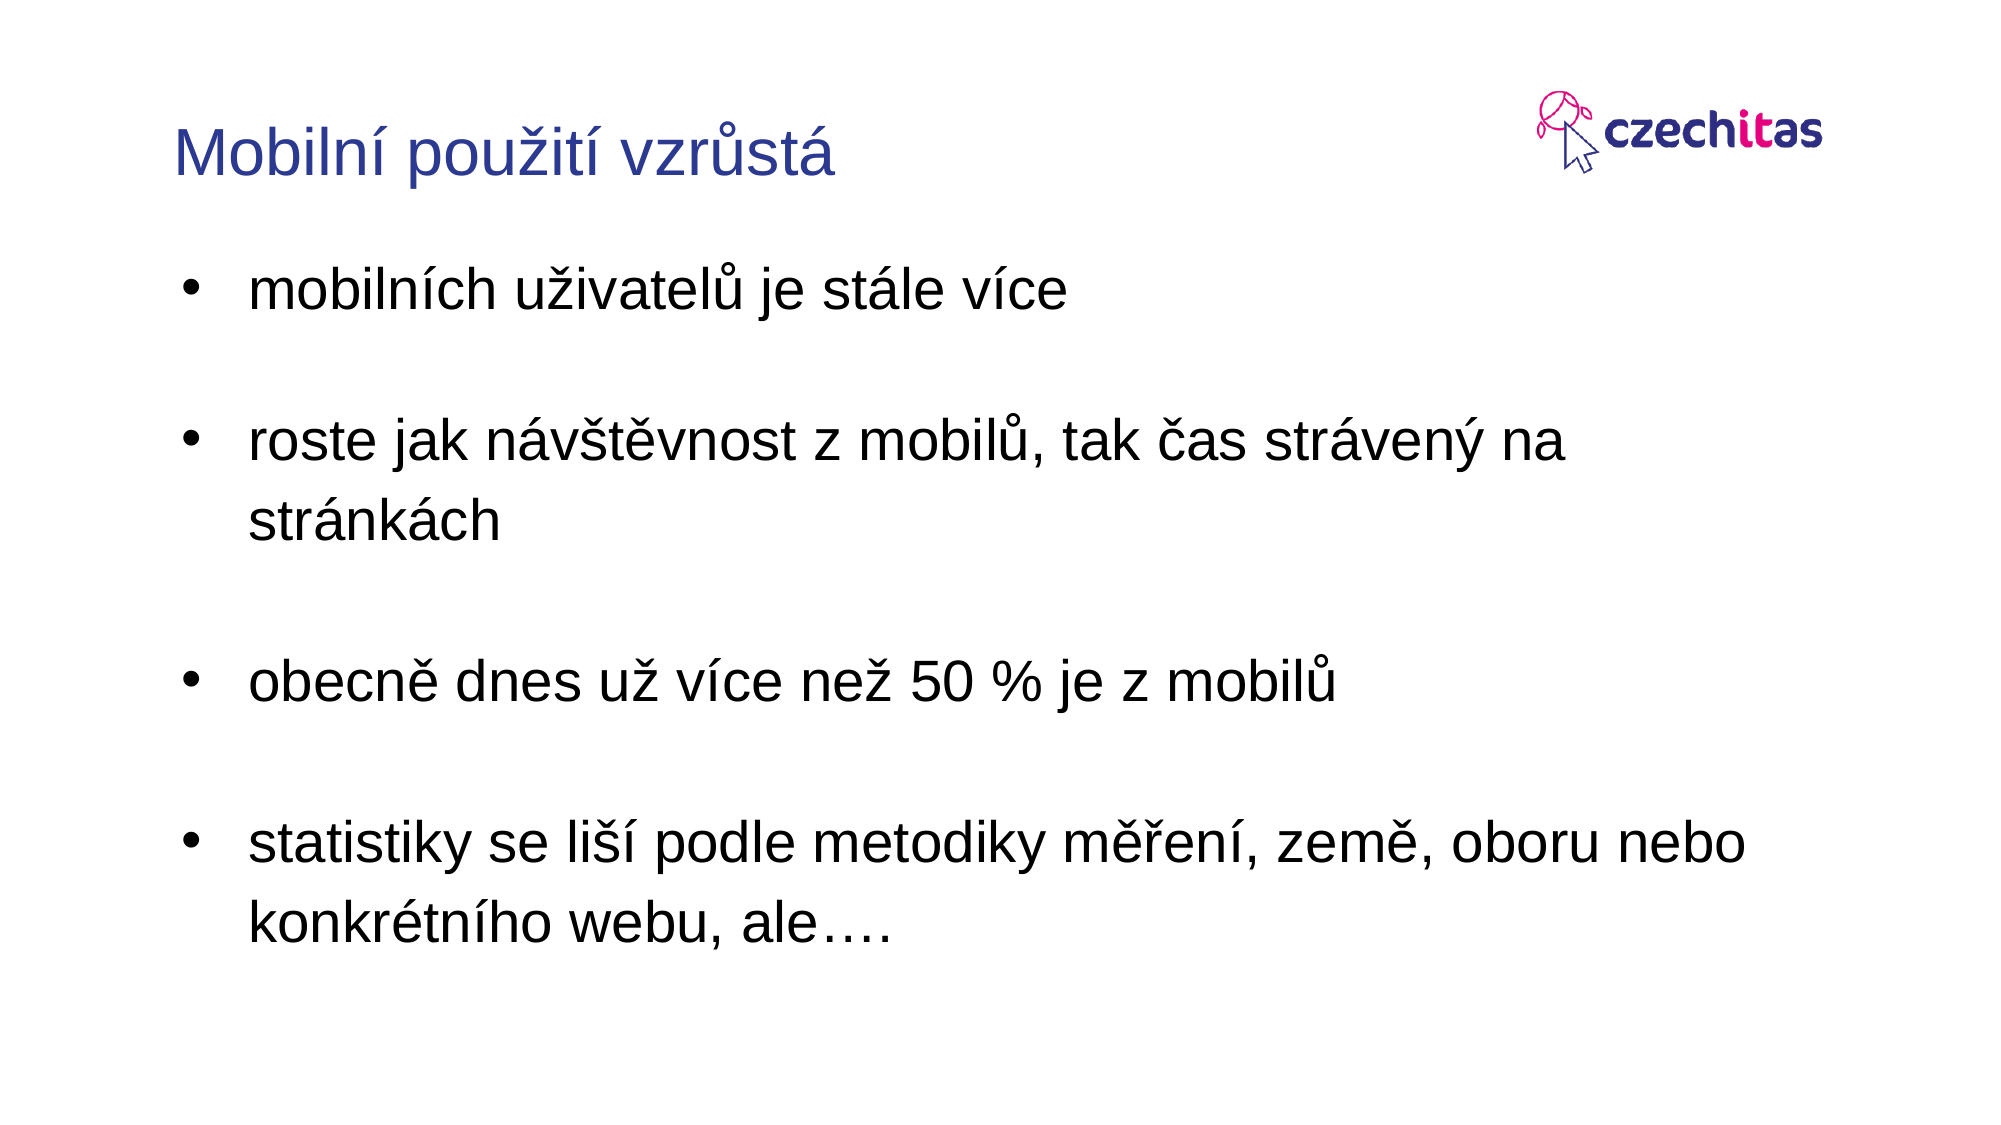

# Mobilní použití vzrůstá
mobilních uživatelů je stále více
roste jak návštěvnost z mobilů, tak čas strávený na stránkách
obecně dnes už více než 50 % je z mobilů
statistiky se liší podle metodiky měření, země, oboru nebo konkrétního webu, ale….